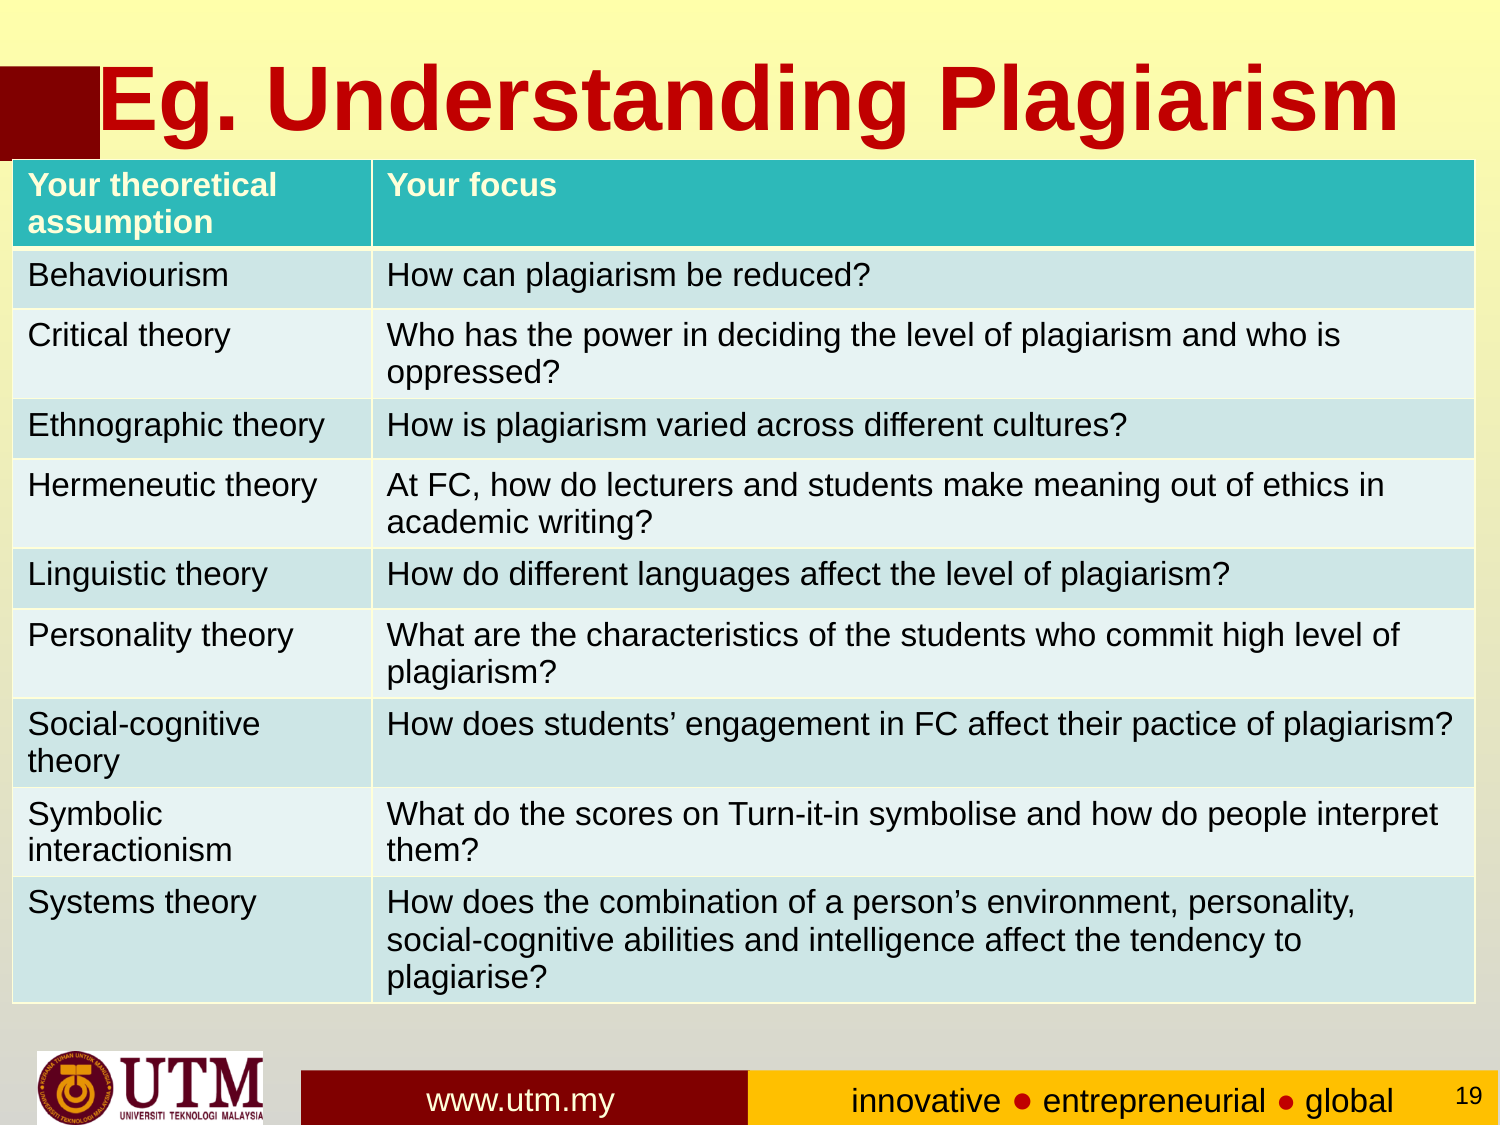

# Eg. Understanding Plagiarism
| Your theoretical assumption | Your focus |
| --- | --- |
| Behaviourism | How can plagiarism be reduced? |
| Critical theory | Who has the power in deciding the level of plagiarism and who is oppressed? |
| Ethnographic theory | How is plagiarism varied across different cultures? |
| Hermeneutic theory | At FC, how do lecturers and students make meaning out of ethics in academic writing? |
| Linguistic theory | How do different languages affect the level of plagiarism? |
| Personality theory | What are the characteristics of the students who commit high level of plagiarism? |
| Social-cognitive theory | How does students’ engagement in FC affect their pactice of plagiarism? |
| Symbolic interactionism | What do the scores on Turn-it-in symbolise and how do people interpret them? |
| Systems theory | How does the combination of a person’s environment, personality, social-cognitive abilities and intelligence affect the tendency to plagiarise? |